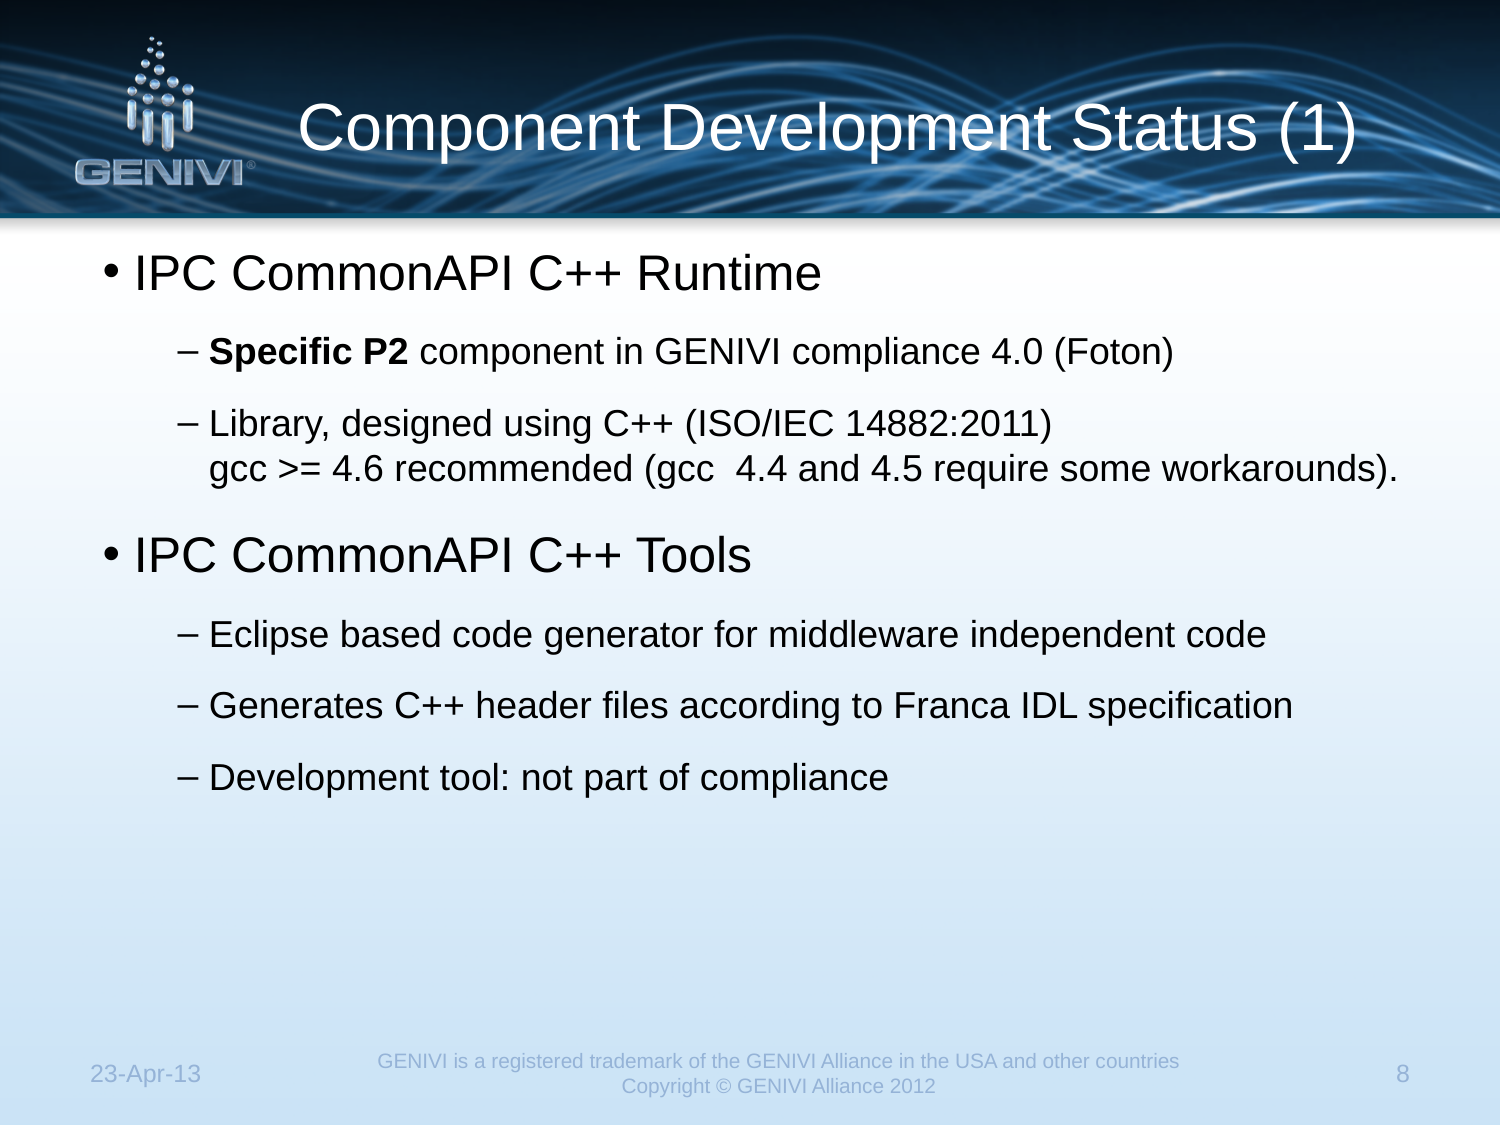

# Component Development Status (1)
IPC CommonAPI C++ Runtime
Specific P2 component in GENIVI compliance 4.0 (Foton)
Library, designed using C++ (ISO/IEC 14882:2011)
gcc >= 4.6 recommended (gcc  4.4 and 4.5 require some workarounds).
IPC CommonAPI C++ Tools
Eclipse based code generator for middleware independent code
Generates C++ header files according to Franca IDL specification
Development tool: not part of compliance
23-Apr-13
GENIVI is a registered trademark of the GENIVI Alliance in the USA and other countries
Copyright © GENIVI Alliance 2012
8